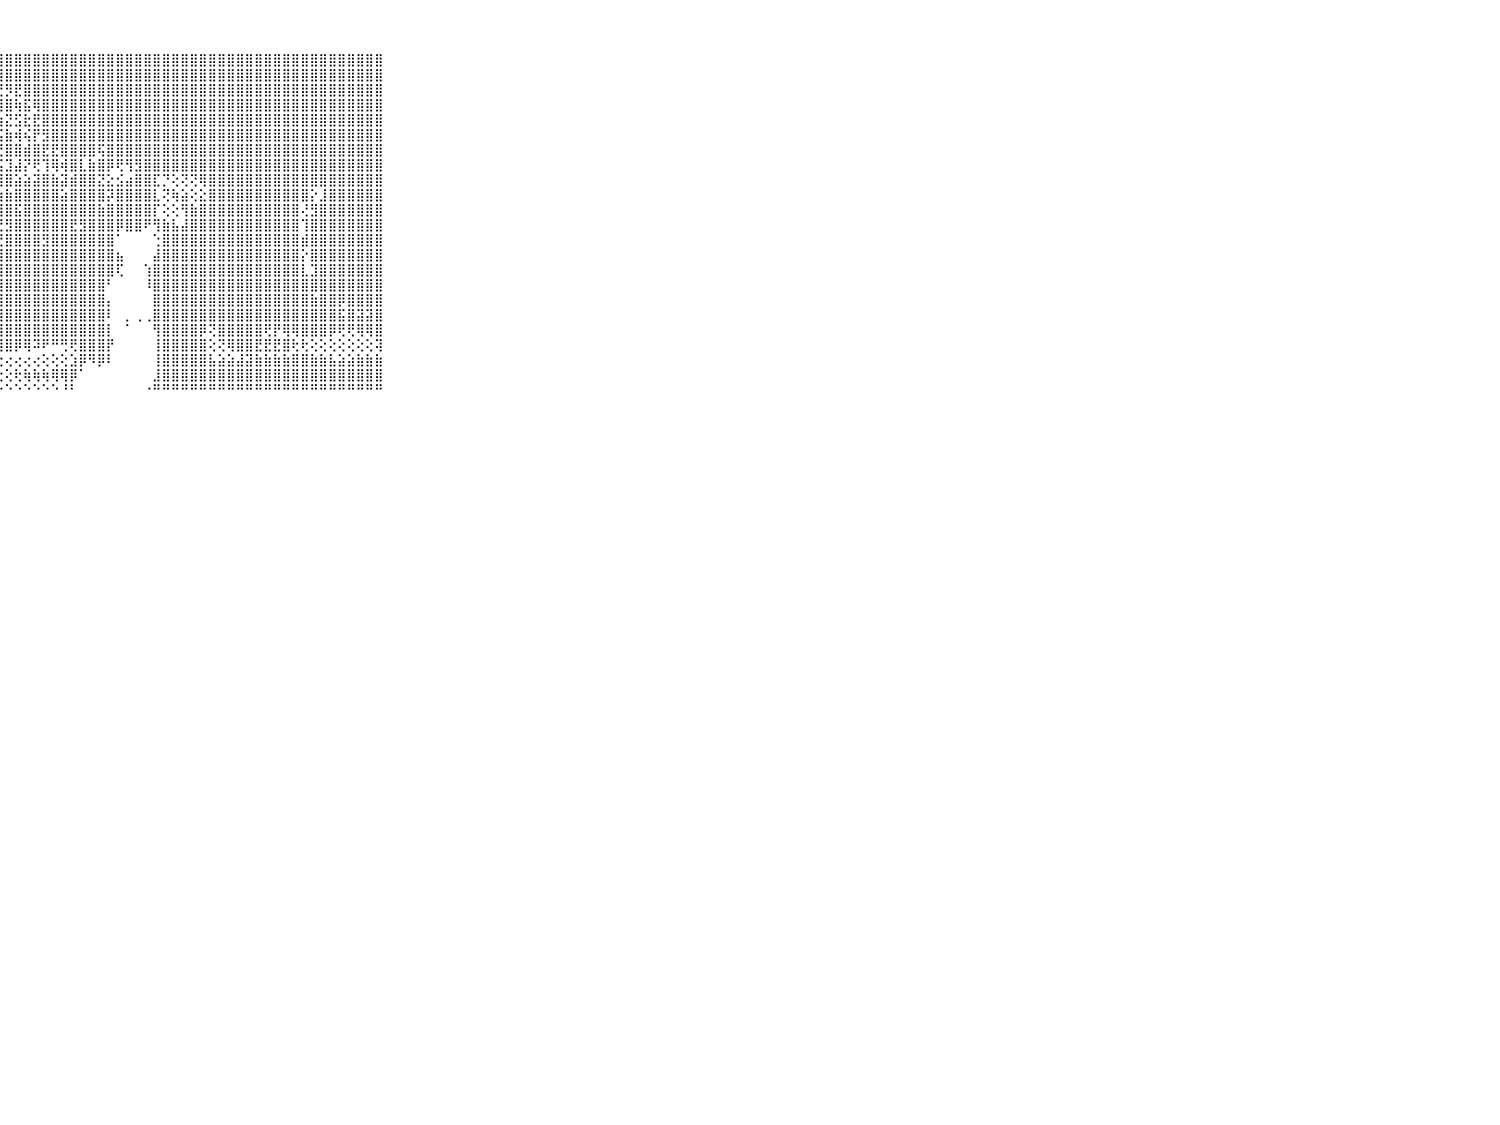

⠀⠀⠀⠀⠀⠀⠀⠀⠀⠀⠀⢝⢕⢽⣮⣾⡝⣻⣿⣿⣿⣿⣿⣿⣿⣿⣿⣿⣿⣿⣿⣿⣿⣿⣿⣿⣿⣿⣿⣿⣿⣿⣿⣿⣿⣿⣿⣿⣿⣿⣿⣿⣿⣿⣿⣿⣿⣿⣿⣿⣿⣿⣿⣿⣿⣿⣿⣿⣿⠀⠀⠀⠀⠀⠀⠀⠀⠀⠀⠀⠀
⠀⠀⠀⠀⠀⠀⠀⠀⠀⠀⠀⢵⣵⣞⣵⣿⣿⣽⣷⣟⣿⣿⣿⢿⣿⣷⣿⣿⣿⣿⣿⣿⣿⣿⣿⣿⣿⣿⣿⣿⣿⣿⣿⣿⣿⣿⣿⣿⣿⣿⣿⣿⣿⣿⣿⣿⣿⣿⣿⣿⣿⣿⣿⣿⣿⣿⣿⣿⣿⠀⠀⠀⠀⠀⠀⠀⠀⠀⠀⠀⠀
⠀⠀⠀⠀⠀⠀⠀⠀⠀⠀⠀⢽⣯⣟⡷⣽⣯⣷⣻⢟⢯⣵⣝⢯⢿⢟⢎⣟⡻⣟⣿⣿⣿⣿⣿⣿⣿⣿⣿⣿⣿⣿⣿⣿⣿⣿⣿⣿⣿⣿⣿⣿⣿⣿⣿⣿⣿⣿⣿⣿⣿⣿⣿⣿⣿⣿⣿⣿⣿⠀⠀⠀⠀⠀⠀⠀⠀⠀⠀⠀⠀
⠀⠀⠀⠀⠀⠀⠀⠀⠀⠀⠀⣮⡧⢵⣵⣼⣽⣿⣞⡜⢟⣿⢵⣷⢧⢿⣯⢽⣿⢷⣯⢿⣿⣿⣿⣿⣿⣿⣿⣿⣿⣿⣿⣿⣿⣿⣿⣿⣿⣿⣿⣿⣿⣿⣿⣿⣿⣿⣿⣿⣿⣿⣿⣿⣿⣿⣿⣿⣿⠀⠀⠀⠀⠀⠀⠀⠀⠀⠀⠀⠀
⠀⠀⠀⠀⠀⠀⠀⠀⠀⠀⠀⣿⣿⣿⢿⣟⣻⣿⣿⣿⣟⣞⢷⣷⣷⢿⣽⣳⣝⣫⣗⣟⣿⣿⣿⣿⣿⣿⣿⣿⣿⣿⣿⣿⣿⣿⣿⣿⣿⣿⣿⣿⣿⣿⣿⣿⣿⣿⣿⣿⣿⣿⣿⣿⣿⣿⣿⣿⣿⠀⠀⠀⠀⠀⠀⠀⠀⠀⠀⠀⠀
⠀⠀⠀⠀⠀⠀⠀⠀⠀⠀⠀⣿⣿⣿⣿⣿⣿⣿⣿⣿⣯⣧⣱⣼⣿⣷⡿⣯⣷⢾⢮⡟⣻⣿⣿⣿⣿⣿⣿⣿⣿⣿⣿⣿⣿⣿⣿⣿⣿⣿⣿⣿⣿⣿⣿⣿⣿⣿⣿⣿⣿⣿⣿⣿⣿⣿⣿⣿⣿⠀⠀⠀⠀⠀⠀⠀⠀⠀⠀⠀⠀
⠀⠀⠀⠀⠀⠀⠀⠀⠀⠀⠀⣿⣟⣟⡿⢗⢟⢻⢿⣿⣿⣿⣷⣿⣷⣿⣸⣝⣿⣿⣾⣿⣟⣟⣿⣿⣿⣿⢯⣿⣿⣿⣿⣿⣿⣿⣿⣿⣿⣿⣿⣿⣿⣿⣿⣿⣿⣿⣿⣿⣿⣿⣿⣿⣿⣿⣿⣿⣿⠀⠀⠀⠀⠀⠀⠀⠀⠀⠀⠀⠀
⠀⠀⠀⠀⠀⠀⠀⠀⠀⠀⠀⢻⣻⣿⡾⢟⢝⢝⢕⣕⡕⢜⢝⢹⢿⣻⣿⣯⣹⣼⡝⢟⢹⢿⢾⣿⣇⣷⣿⡿⢟⢻⣻⣿⣿⣿⣿⣿⣿⣿⣿⣿⣿⣿⣿⣿⣿⣿⣿⣿⣿⣿⣿⣿⣿⣿⣿⣿⣿⠀⠀⠀⠀⠀⠀⠀⠀⠀⠀⠀⠀
⠀⠀⠀⠀⠀⠀⠀⠀⠀⠀⠀⣿⢟⢗⢖⢖⢗⢶⢶⢧⢕⢝⢳⣵⡕⢝⣹⣿⣿⣵⣵⣽⣿⣷⣽⣾⣿⣿⣝⣕⣪⣴⣿⣿⣏⡙⢕⢝⢝⢿⣿⣿⣿⣿⣿⣿⣿⣿⣿⣿⣿⣿⣿⣿⣿⣿⣿⣿⣿⠀⠀⠀⠀⠀⠀⠀⠀⠀⠀⠀⠀
⠀⠀⠀⠀⠀⠀⠀⠀⠀⠀⠀⢕⢕⢕⢕⢕⢕⢕⢕⢕⢕⢕⢕⢜⢻⣧⢜⢷⣷⣿⣿⣿⣿⣿⣵⣿⣿⣿⣿⡽⣿⣿⣿⣿⣇⢝⢷⣵⢕⣕⣿⣿⣿⣿⣿⣿⣿⣿⣿⣿⣿⡕⣸⣿⣿⣿⣿⣿⣿⠀⠀⠀⠀⠀⠀⠀⠀⠀⠀⠀⠀
⠀⠀⠀⠀⠀⠀⠀⠀⠀⠀⠀⣿⣿⣿⣷⣷⣷⣧⣵⣵⣵⣵⣵⣕⡕⣿⣷⢸⣿⣯⣿⣿⣿⣿⣿⣿⣿⣿⣷⣿⣿⣿⣿⣿⡏⢕⢕⢻⣷⣿⣿⣿⣿⣿⣿⣿⣿⣿⣿⣿⢜⣻⣿⣿⣿⣿⣿⣿⣿⠀⠀⠀⠀⠀⠀⠀⠀⠀⠀⠀⠀
⠀⠀⠀⠀⠀⠀⠀⠀⠀⠀⠀⣿⣿⣿⣿⣿⣿⣿⣿⣿⣿⣿⣿⣿⣿⣿⣷⣜⣻⣿⣿⣿⣿⣿⣿⣟⣻⣿⣿⣿⡿⣿⣿⠟⢻⣷⣧⣼⣿⣿⣿⣿⣿⣿⣿⣿⣿⣿⣿⣿⢹⣿⣿⣿⣿⣿⣿⣿⣿⠀⠀⠀⠀⠀⠀⠀⠀⠀⠀⠀⠀
⠀⠀⠀⠀⠀⠀⠀⠀⠀⠀⠀⣿⣿⣿⣿⣿⣿⣿⣿⣿⣿⣿⣿⣿⣿⣿⣿⢜⣿⣿⣿⣿⣻⣿⣿⣿⣿⣿⣿⣿⠁⠀⠀⠀⢑⣿⣿⣿⣿⣿⣿⣿⣿⣿⣿⣿⣿⣿⣿⣿⣾⣿⣿⣿⣿⣿⣿⣿⣿⠀⠀⠀⠀⠀⠀⠀⠀⠀⠀⠀⠀
⠀⠀⠀⠀⠀⠀⠀⠀⠀⠀⠀⣿⣿⣿⣿⣿⣿⣿⣿⣿⣿⣿⣿⣿⣿⣿⣿⣹⣿⣿⣿⣿⣿⣿⣿⣿⣿⣿⣿⣿⣦⠀⠀⠀⣼⣿⣿⣿⣿⣿⣿⣿⣿⣿⣿⣿⣿⣿⣿⣿⡕⣿⣿⣿⣿⣿⣿⣿⣿⠀⠀⠀⠀⠀⠀⠀⠀⠀⠀⠀⠀
⠀⠀⠀⠀⠀⠀⠀⠀⠀⠀⠀⣿⣿⣿⣿⣿⣿⣿⣿⣿⣿⣿⣿⣿⣿⣿⡏⣺⣿⣿⣿⣿⣿⣿⣿⣿⣿⣿⣿⣿⢏⠀⠀⢱⣿⣿⣿⣿⣿⣿⣿⣿⣿⣿⣿⣿⣿⣿⣿⣿⣇⣹⣿⣿⣿⣿⣿⣿⣿⠀⠀⠀⠀⠀⠀⠀⠀⠀⠀⠀⠀
⠀⠀⠀⠀⠀⠀⠀⠀⠀⠀⠀⣿⣿⣿⣿⣿⣿⣿⣿⣿⣿⣿⣿⣿⣿⣿⡇⣿⣿⣿⣿⣿⣿⣿⣿⣿⣿⣿⣿⠃⠀⠀⠀⠸⣿⣿⣿⣿⣿⣿⣿⣿⣿⣿⣿⣿⣿⣿⣿⣿⣿⣿⣿⣿⣿⣿⣿⣿⣿⠀⠀⠀⠀⠀⠀⠀⠀⠀⠀⠀⠀
⠀⠀⠀⠀⠀⠀⠀⠀⠀⠀⠀⣿⣿⣿⣿⣿⣿⣿⣿⣿⣿⣿⣿⣿⣿⣿⣟⣸⣿⣿⣿⣿⣿⣿⣿⣿⣿⣿⣿⡄⠀⠀⠀⠀⣿⣿⣿⣿⣿⣿⣿⣿⣿⣿⣿⣿⣿⣿⣿⣿⣿⣷⣿⣿⡿⣿⣿⣿⣿⠀⠀⠀⠀⠀⠀⠀⠀⠀⠀⠀⠀
⠀⠀⠀⠀⠀⠀⠀⠀⠀⠀⠀⣿⣿⣿⣿⣿⣿⣿⣿⣿⣿⣿⣿⣿⣿⣿⣧⢽⣿⣿⣿⣿⣿⣿⣿⣿⣿⣿⣿⠇⠀⡀⢀⢀⣿⣿⣿⣿⣿⣿⣿⣿⣿⣿⣿⣿⣿⣿⣿⣿⣿⣿⣿⣿⣯⣿⣽⣽⣿⠀⠀⠀⠀⠀⠀⠀⠀⠀⠀⠀⠀
⠀⠀⠀⠀⠀⠀⠀⠀⠀⠀⠀⣿⣿⣿⣿⣿⣿⣿⣿⣿⣿⣿⣿⣿⣿⣿⢏⢸⣿⣿⣿⣿⣿⣿⣿⣿⣿⣿⣿⡇⠀⠁⠀⠀⢻⣿⣿⣿⣿⡿⢝⣿⣿⣿⣿⣿⢟⡟⢿⢿⣿⣿⣿⡿⢟⢟⢿⢿⣿⠀⠀⠀⠀⠀⠀⠀⠀⠀⠀⠀⠀
⠀⠀⠀⠀⠀⠀⠀⠀⠀⠀⠀⣽⣿⣿⣿⣽⣽⣽⣿⣿⣿⣿⣏⣽⣝⣕⣵⣼⣿⡿⢿⠽⠟⠛⢛⢟⣿⣿⣿⡟⠀⠀⠀⠀⢸⣿⣿⣿⣿⣿⢕⢝⢿⣿⣿⣟⣟⣟⣿⢗⢗⢕⢕⢕⢕⢕⢕⢕⢽⠀⠀⠀⠀⠀⠀⠀⠀⠀⠀⠀⠀
⠀⠀⠀⠀⠀⠀⠀⠀⠀⠀⠀⣿⣿⣿⣿⣿⣿⡿⢿⠿⠿⢟⢛⢟⢝⢍⢍⢕⢔⢔⢔⢔⢕⢕⢕⣱⡿⠻⡿⠇⠀⠀⠀⠀⢸⣿⣿⣿⣿⣿⣧⣵⣵⣼⣽⣷⣷⣷⣷⣿⣿⣷⣷⣧⣵⣵⣷⣷⣷⠀⠀⠀⠀⠀⠀⠀⠀⠀⠀⠀⠀
⠀⠀⠀⠀⠀⠀⠀⠀⠀⠀⠀⠙⢙⢉⢅⢕⢔⢕⢕⢕⢱⢵⢗⢕⢝⢱⢕⢕⢕⢗⢷⢷⢷⢿⢿⡿⠁⠀⠀⠀⠀⠀⠀⠀⣸⣿⣿⣿⣿⣿⣿⣿⣿⣿⣿⣿⣿⣿⣿⣿⣿⣿⣿⣿⣿⣿⣿⣿⣿⠀⠀⠀⠀⠀⠀⠀⠀⠀⠀⠀⠀
⠀⠀⠀⠀⠀⠀⠀⠀⠀⠀⠀⠑⠑⠑⠑⠑⠑⠑⠑⠑⠑⠑⠑⠑⠑⠑⠑⠑⠑⠑⠑⠑⠑⠑⠘⠃⠀⠀⠀⠀⠀⠀⠀⠐⠛⠛⠛⠛⠛⠛⠛⠛⠛⠛⠛⠛⠛⠛⠛⠛⠛⠛⠛⠛⠛⠛⠛⠛⠛⠀⠀⠀⠀⠀⠀⠀⠀⠀⠀⠀⠀